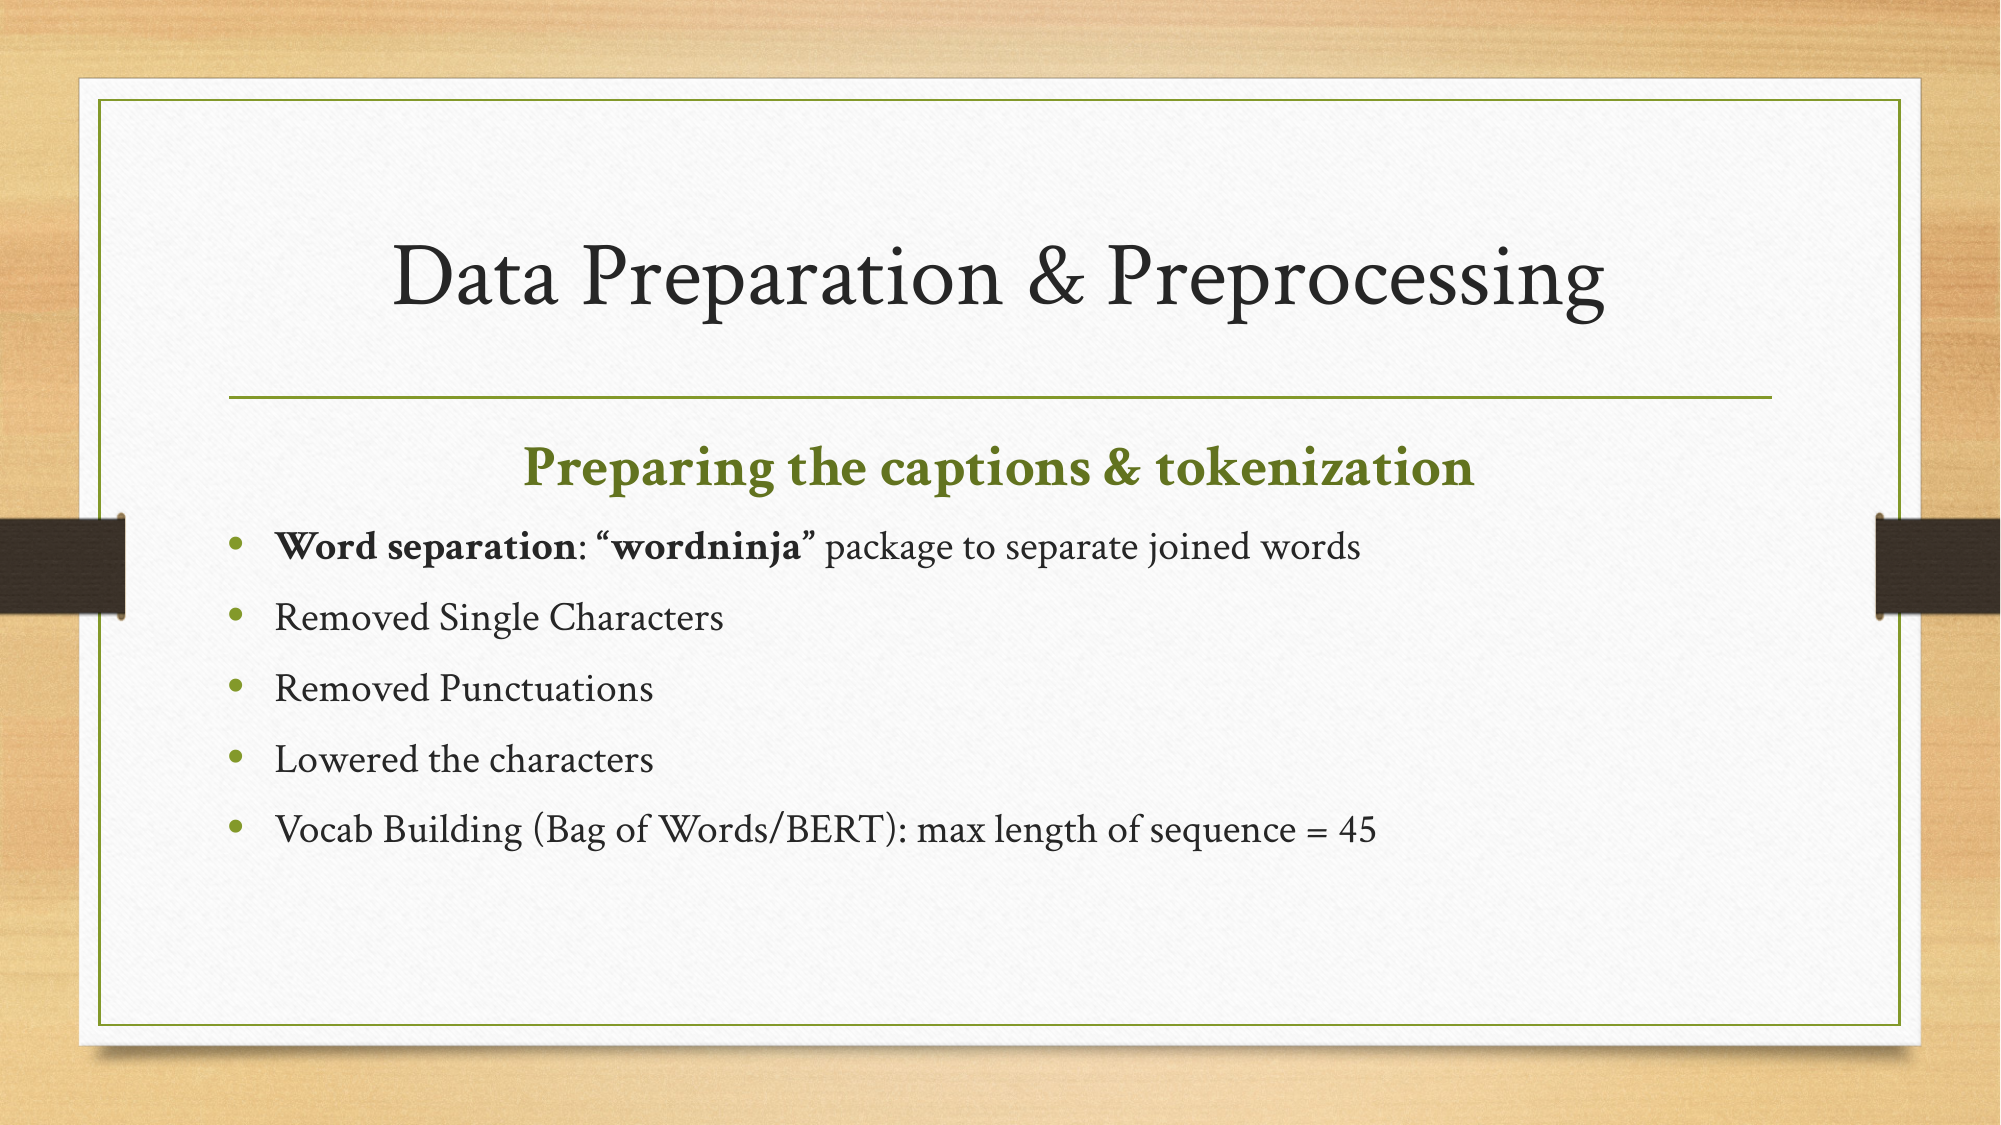

# Data Preparation & Preprocessing
Preparing the captions & tokenization
Word separation: “wordninja” package to separate joined words
Removed Single Characters
Removed Punctuations
Lowered the characters
Vocab Building (Bag of Words/BERT): max length of sequence = 45